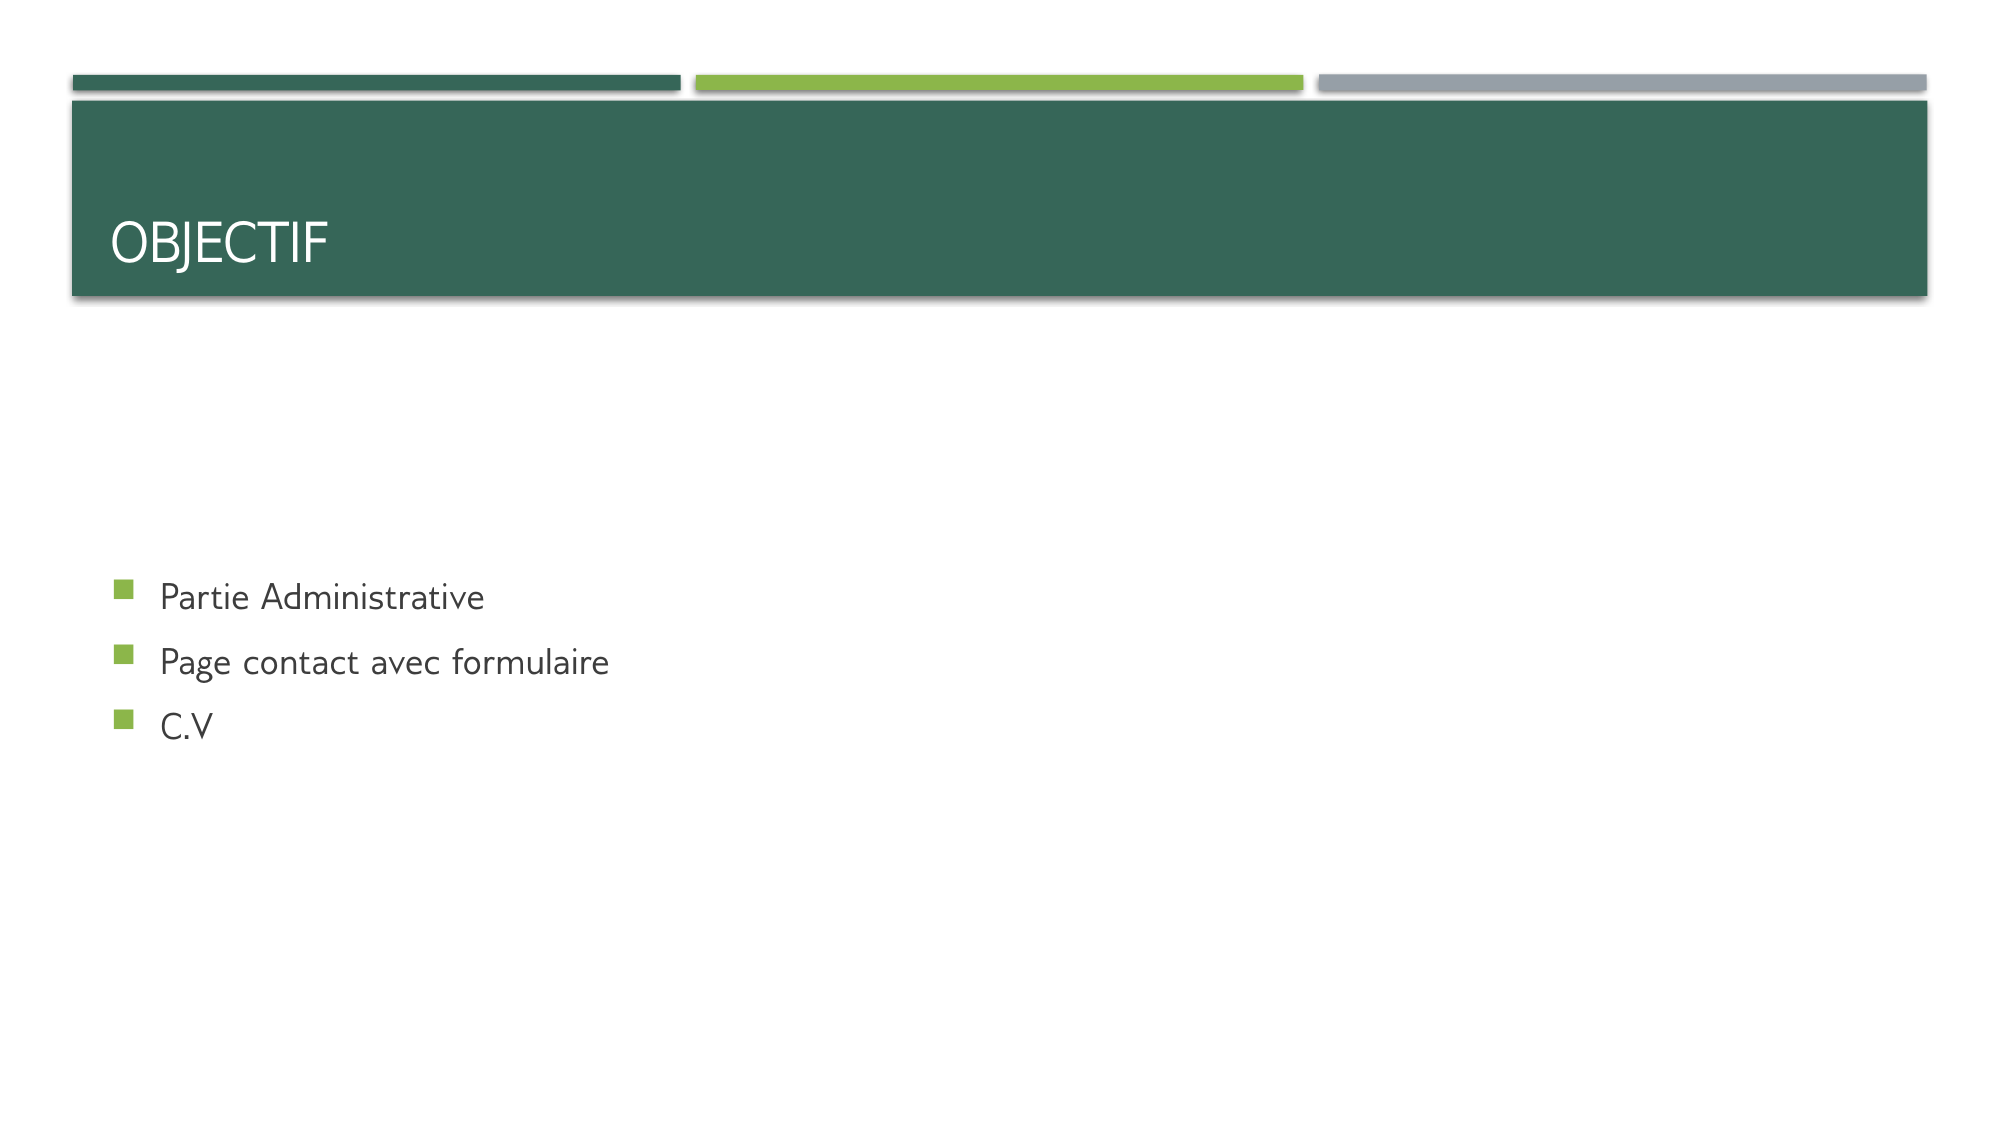

# Objectif
Partie Administrative
Page contact avec formulaire
C.V